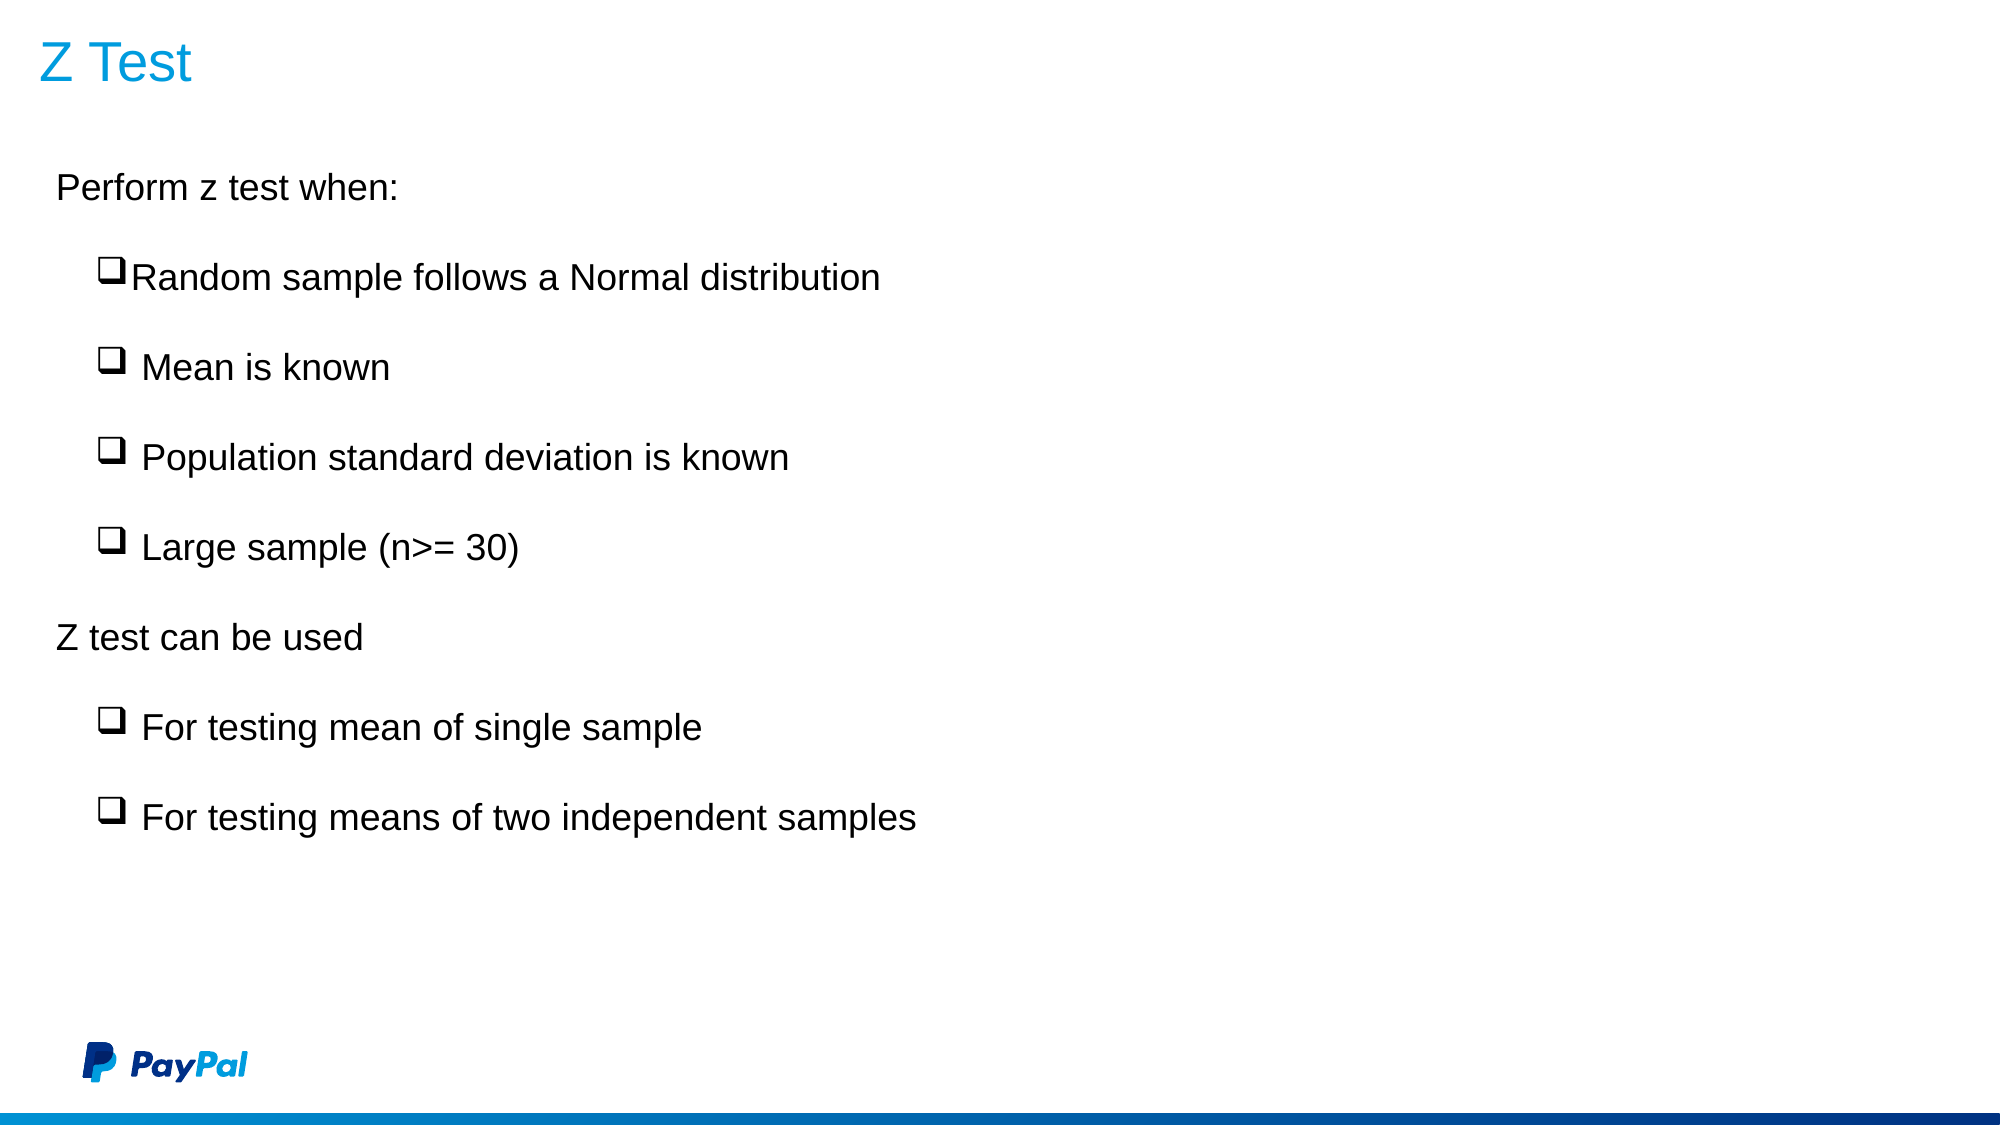

# Z Test
Perform z test when:

Random sample follows a Normal distribution
 Mean is known
 Population standard deviation is known
 Large sample (n>= 30)

Z test can be used

 For testing mean of single sample
 For testing means of two independent samples